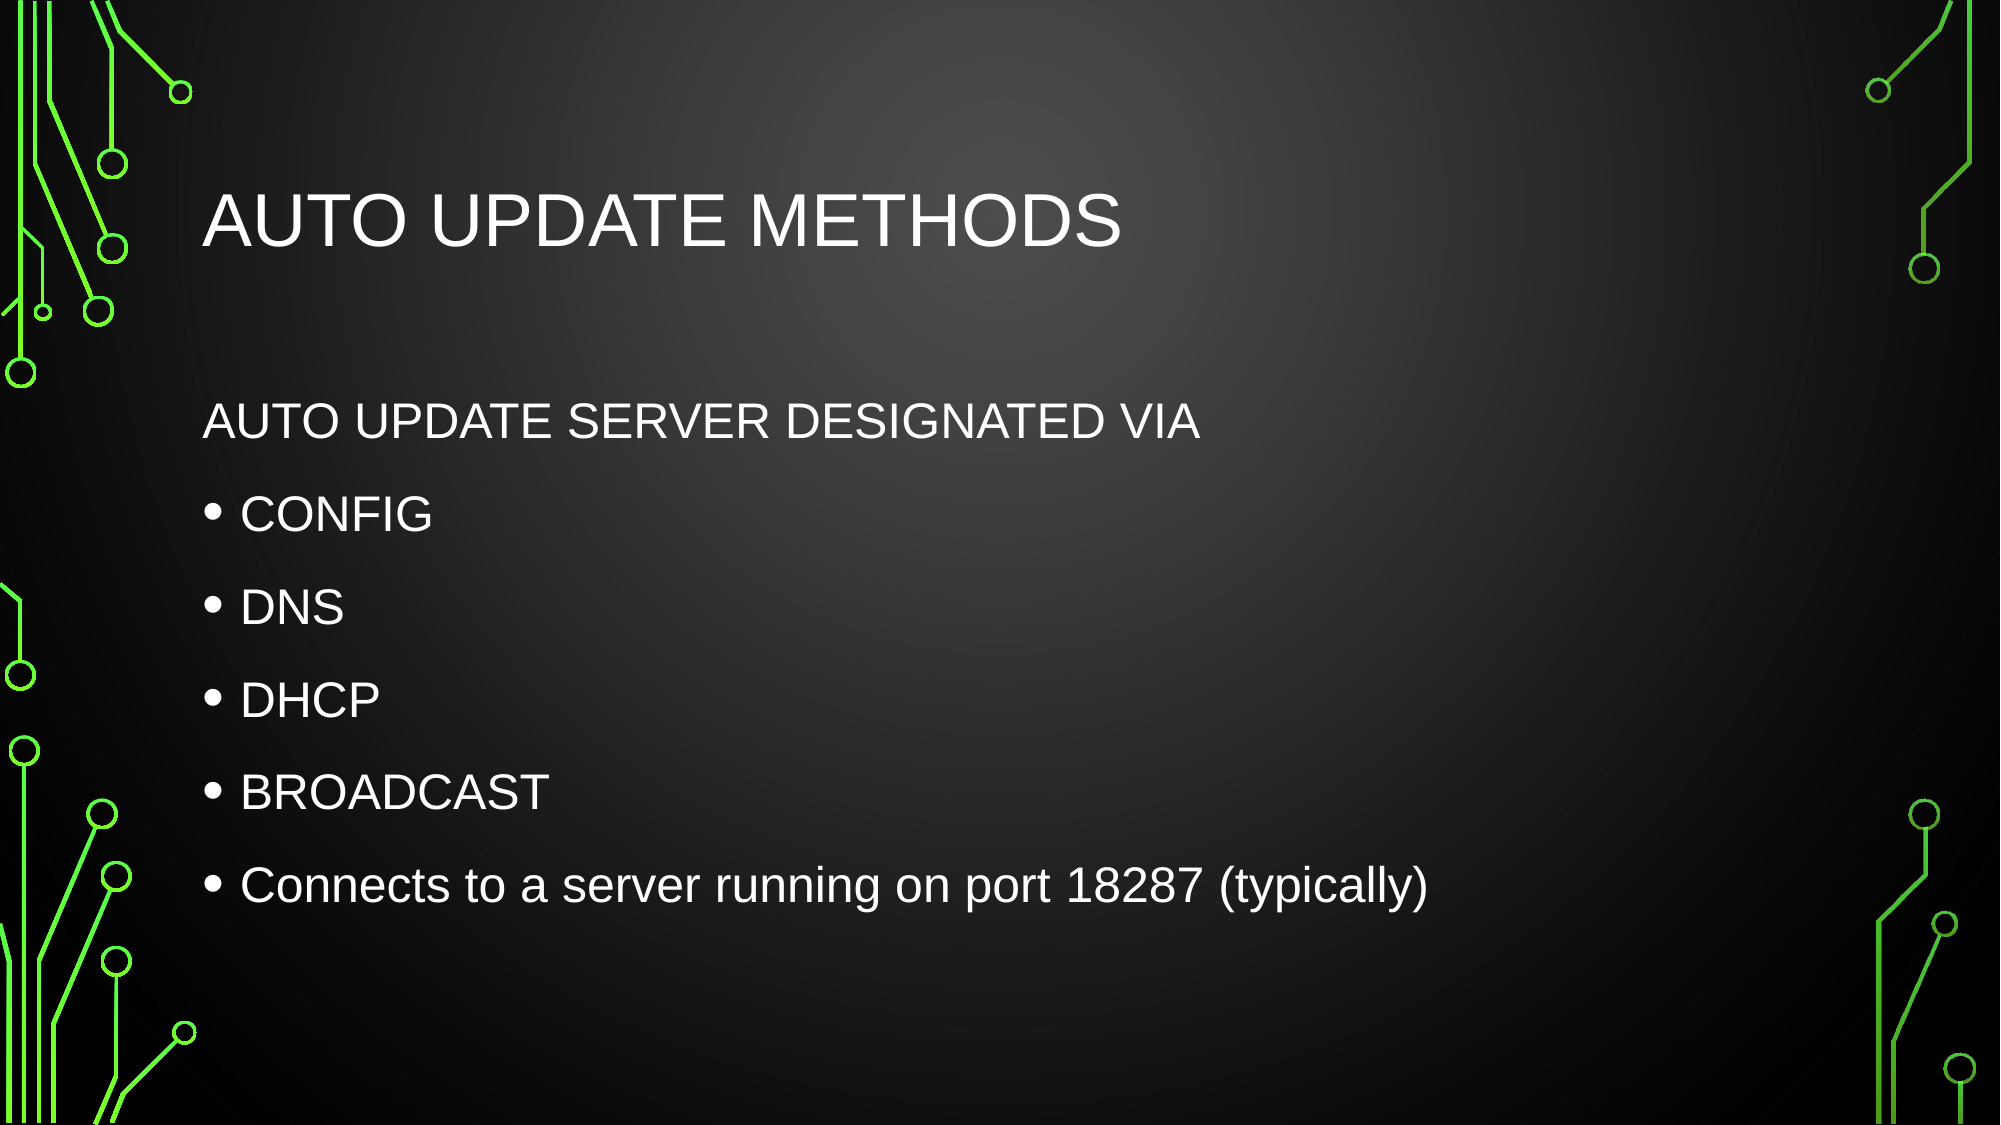

# AUTO UPDATE METHODS
AUTO UPDATE SERVER DESIGNATED VIA
CONFIG
DNS
DHCP
BROADCAST
Connects to a server running on port 18287 (typically)